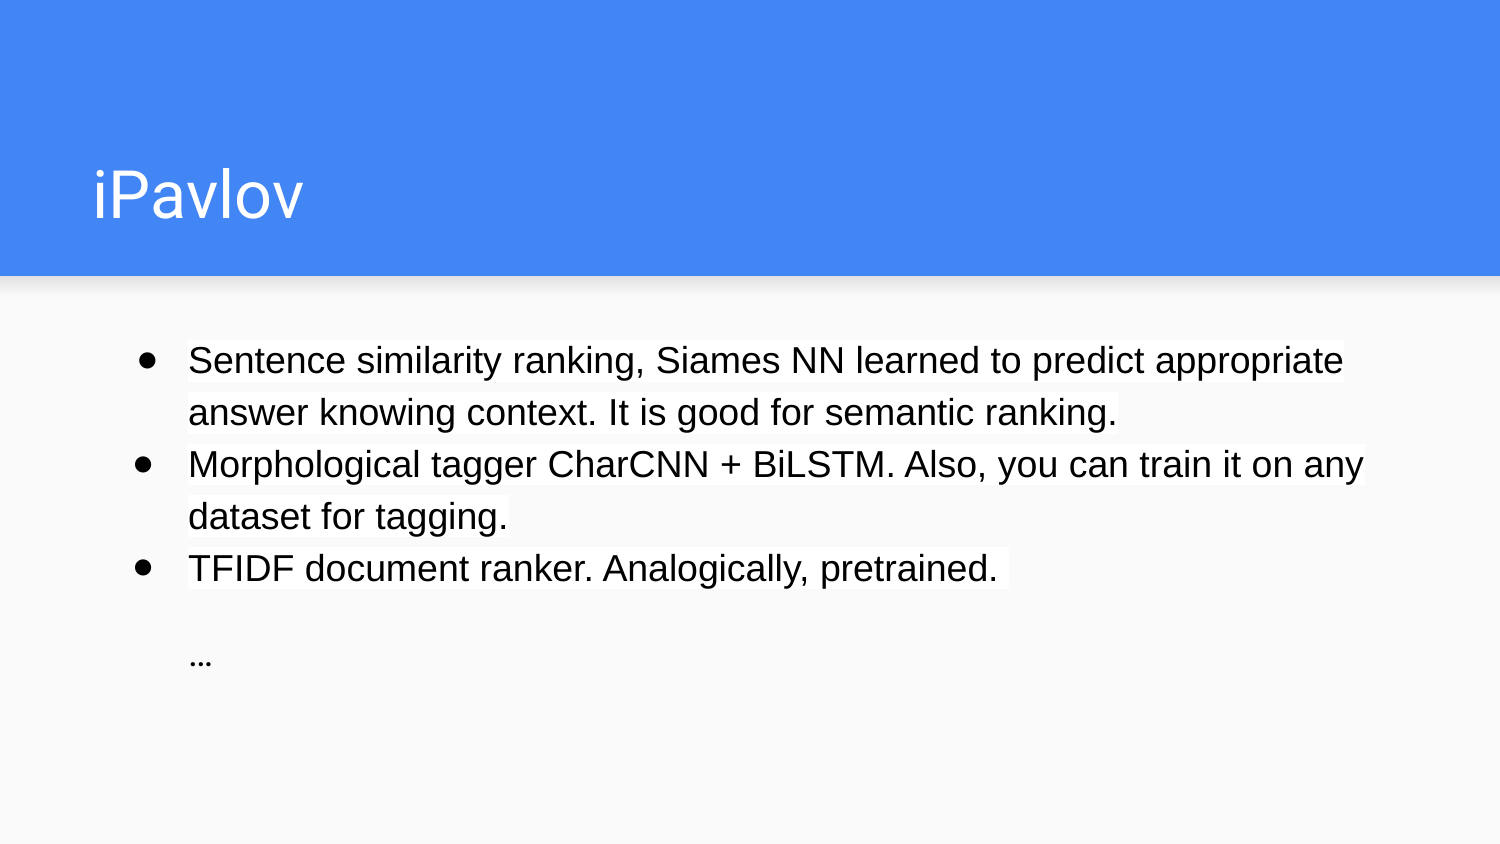

# iPavlov
Sentence similarity ranking, Siames NN learned to predict appropriate answer knowing context. It is good for semantic ranking.
Morphological tagger CharCNN + BiLSTM. Also, you can train it on any dataset for tagging.
TFIDF document ranker. Analogically, pretrained.
…